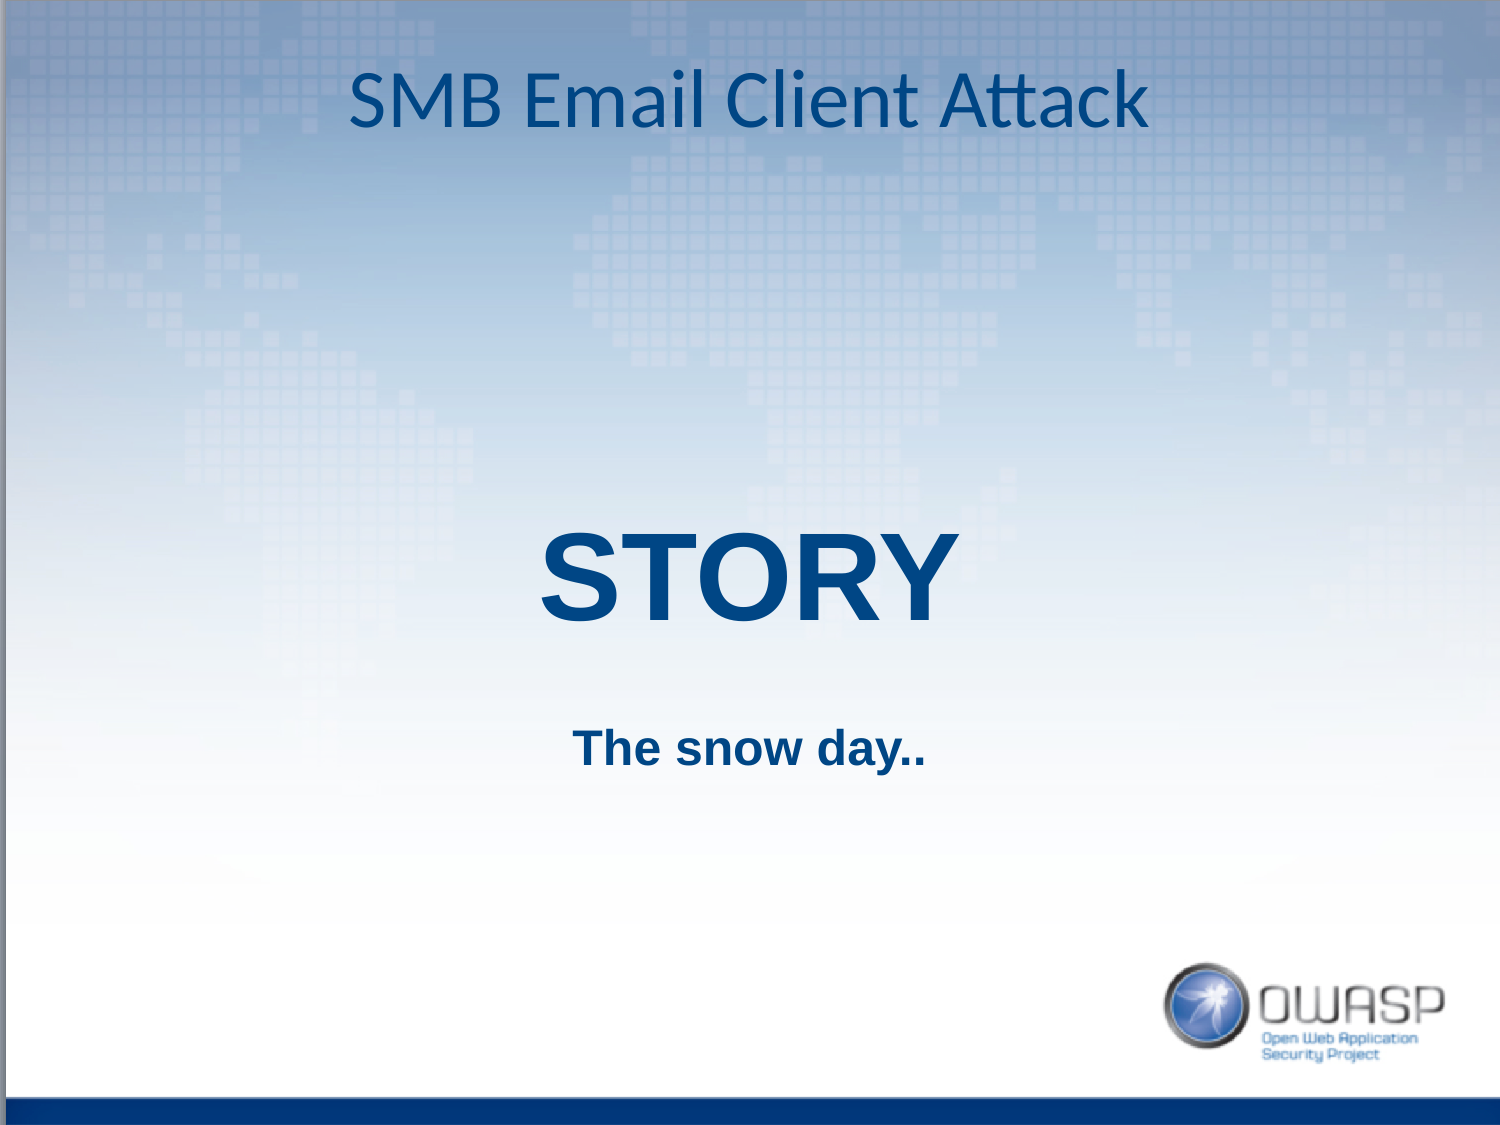

SMB Email Client Attack
STORY
The snow day..